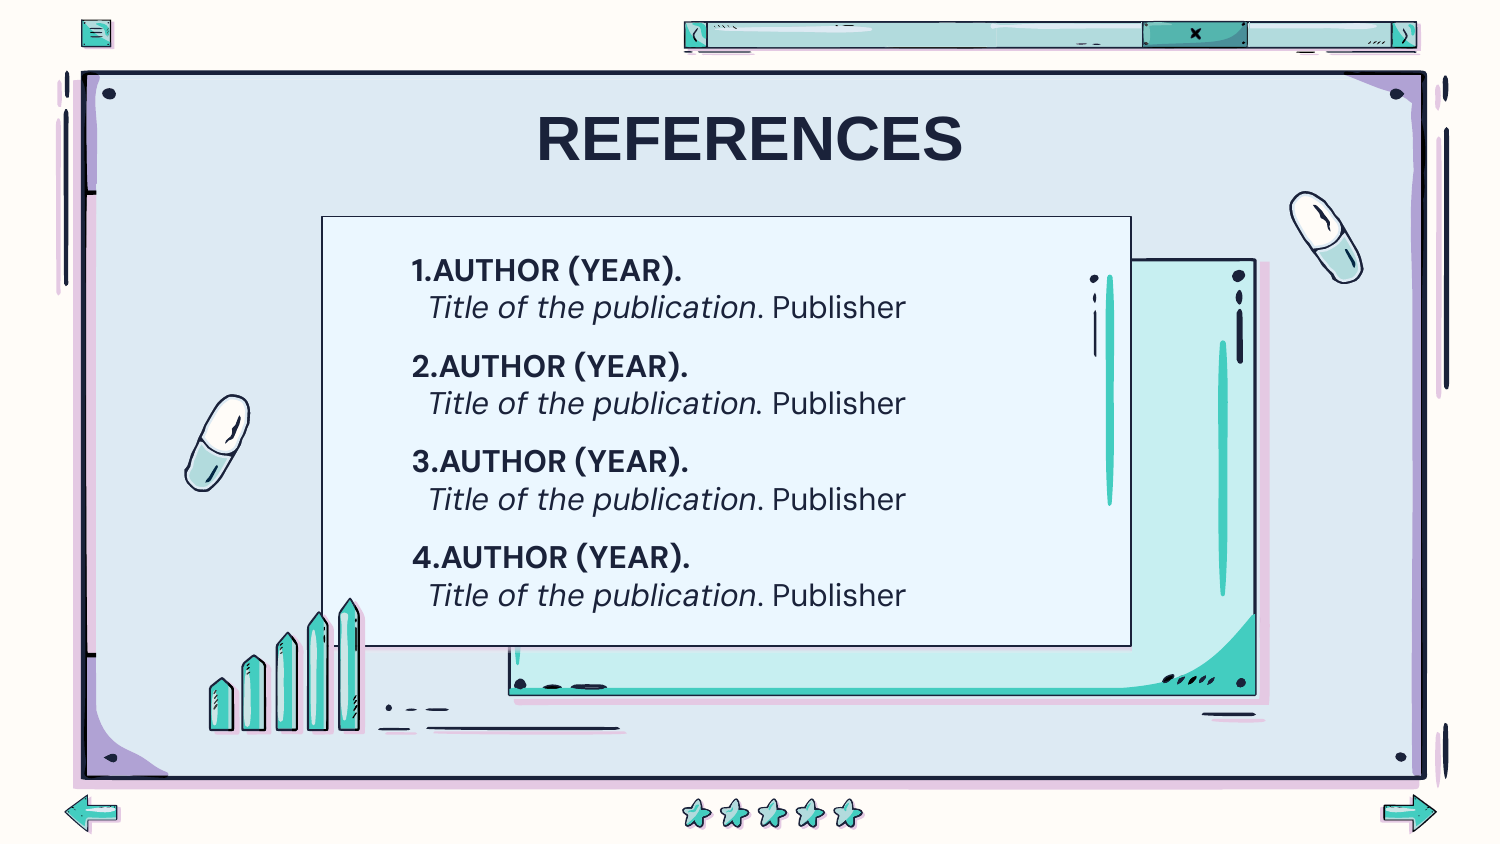

# REFERENCES

AUTHOR (YEAR).
Title of the publication. Publisher
AUTHOR (YEAR).
Title of the publication. Publisher
AUTHOR (YEAR).
Title of the publication. Publisher
AUTHOR (YEAR).
Title of the publication. Publisher